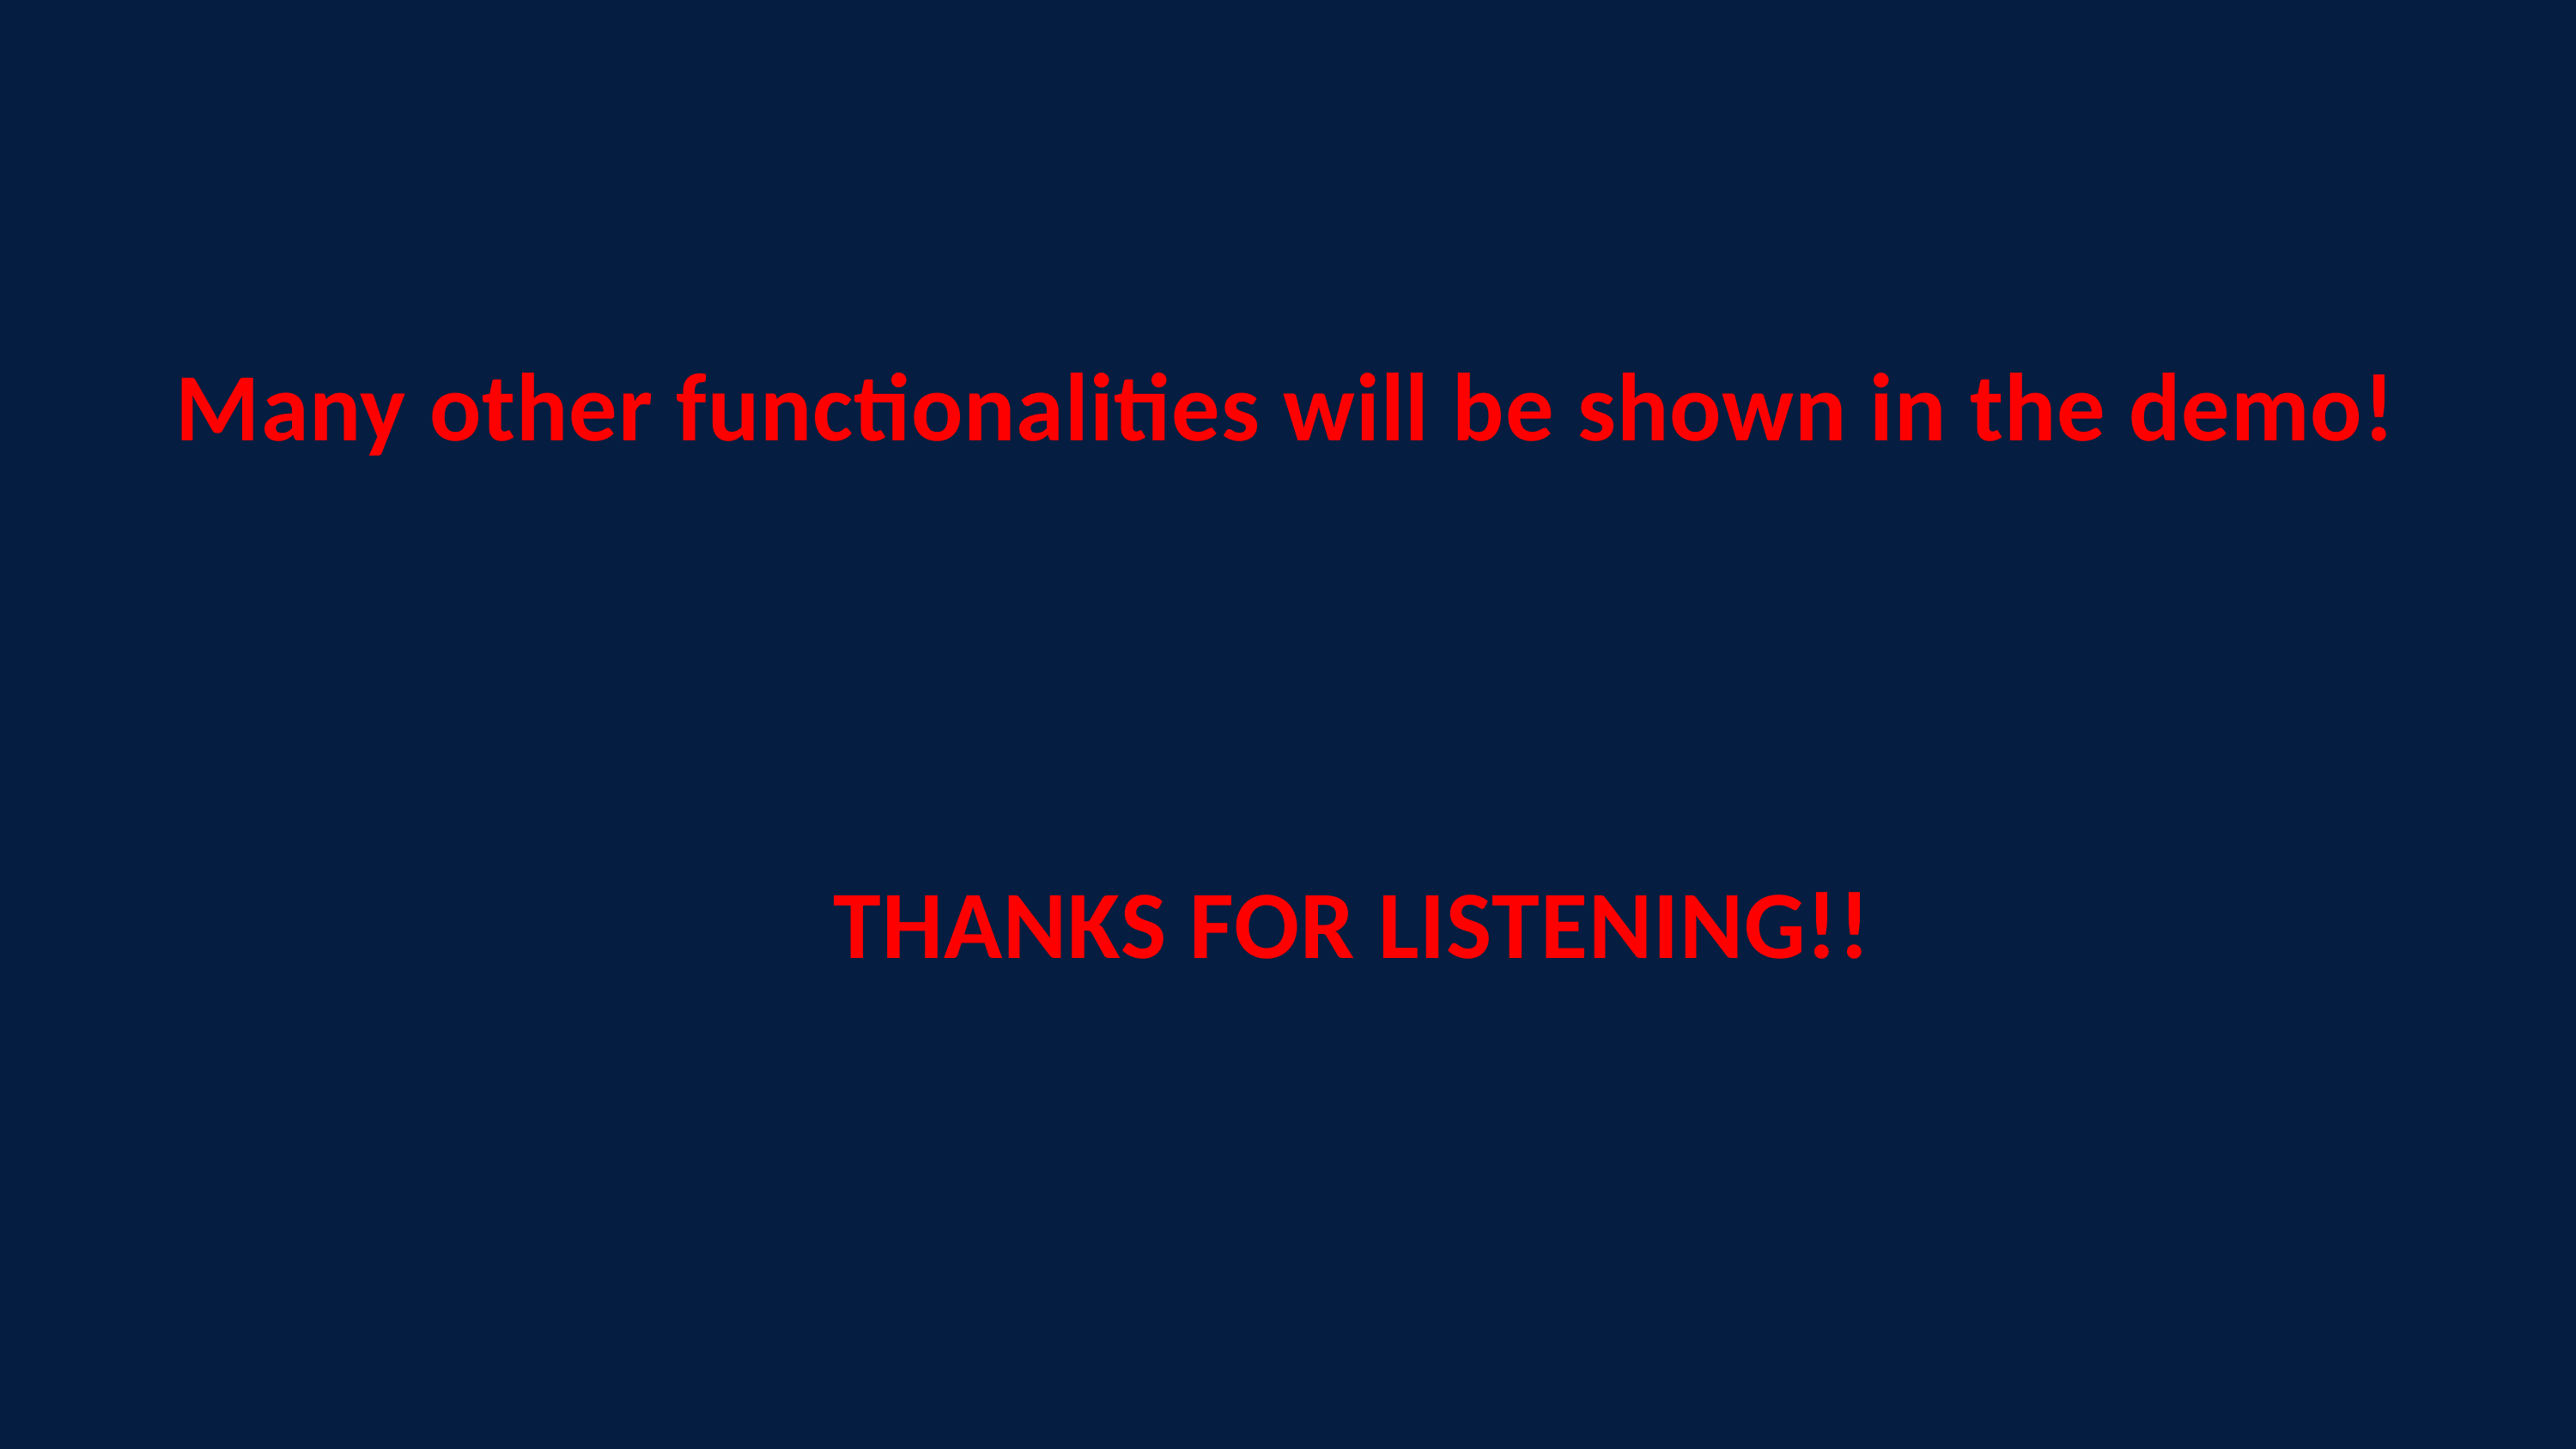

Many other functionalities will be shown in the demo!
THANKS FOR LISTENING!!